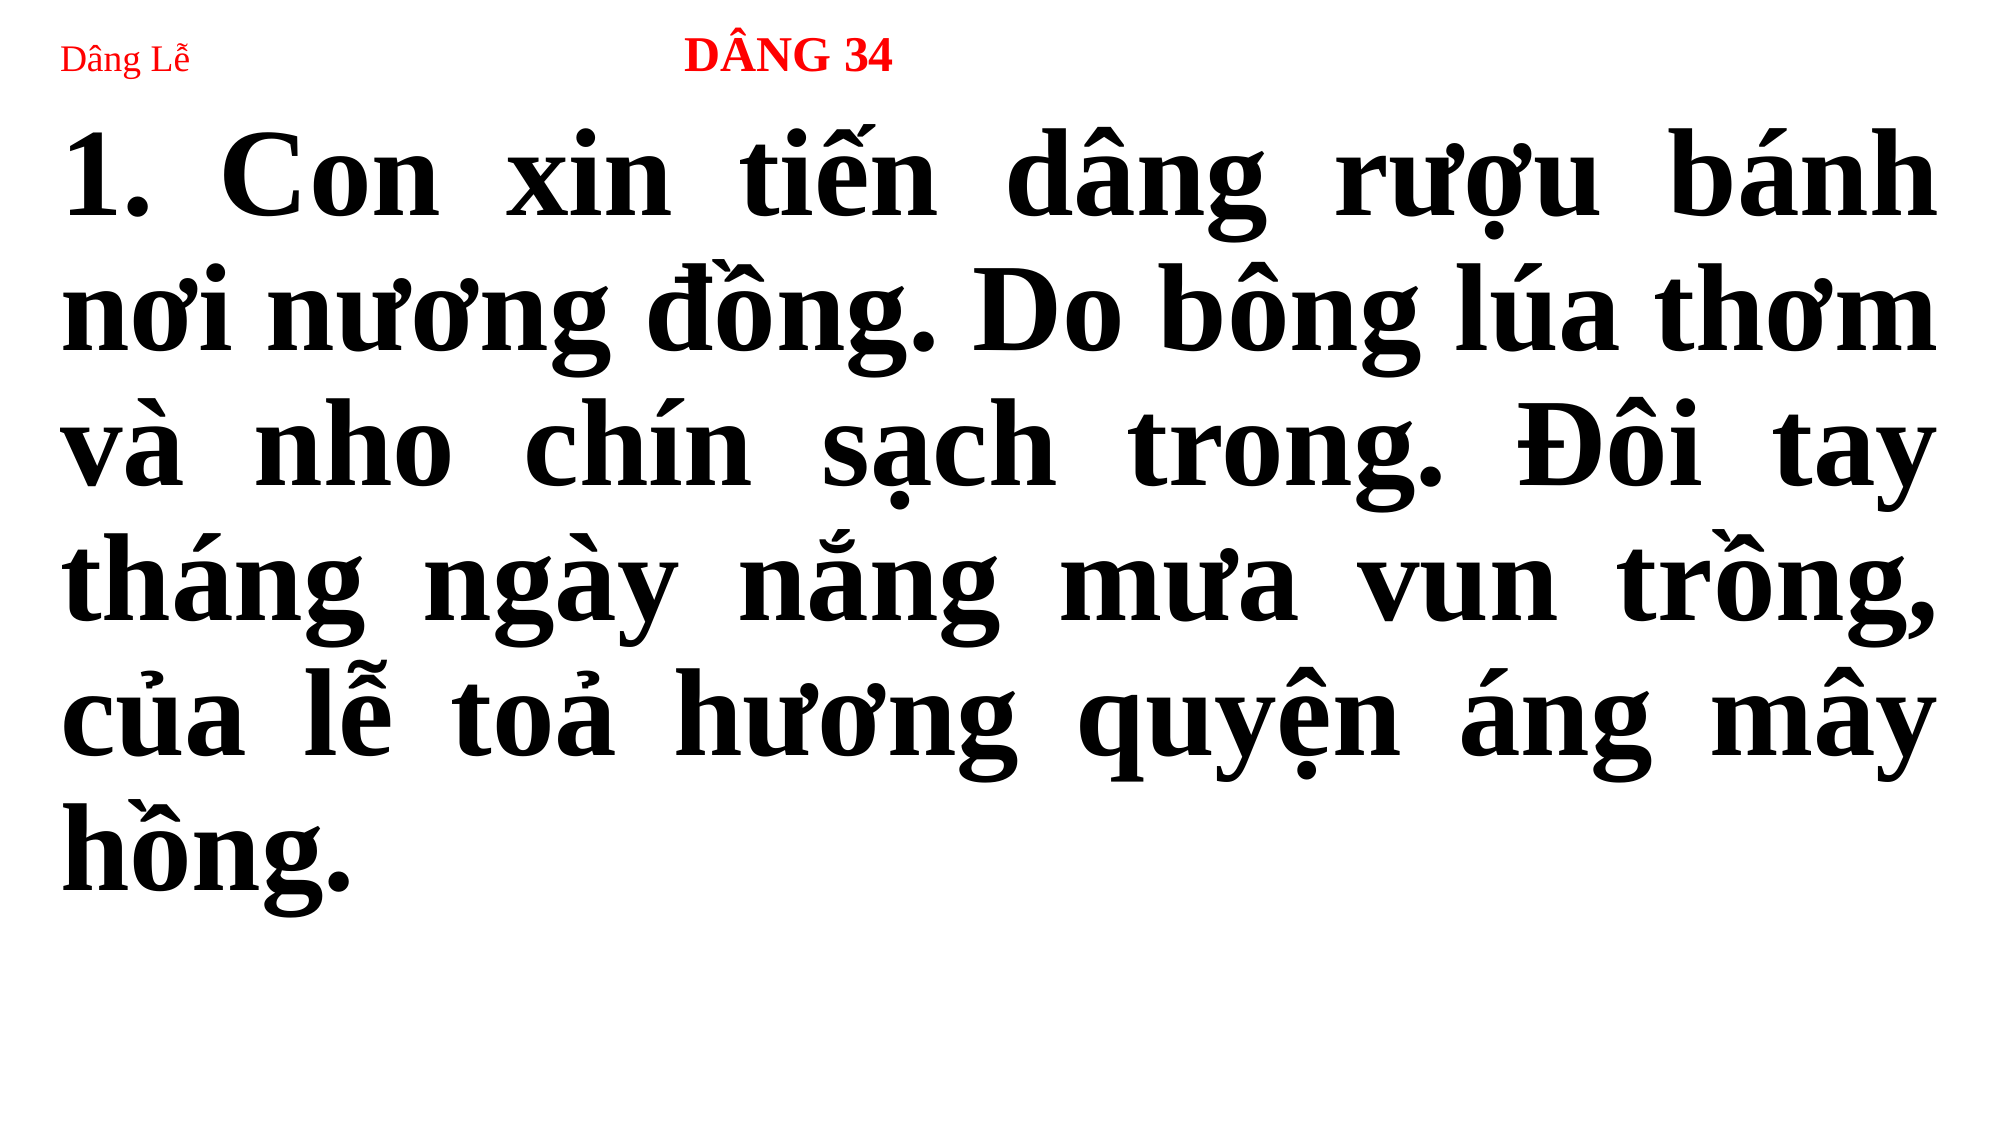

# Dâng Lễ                                                    DÂNG 34
1. Con xin tiến dâng rượu bánh nơi nương đồng. Do bông lúa thơm và nho chín sạch trong. Đôi tay tháng ngày nắng mưa vun trồng, của lễ toả hương quyện áng mây hồng.